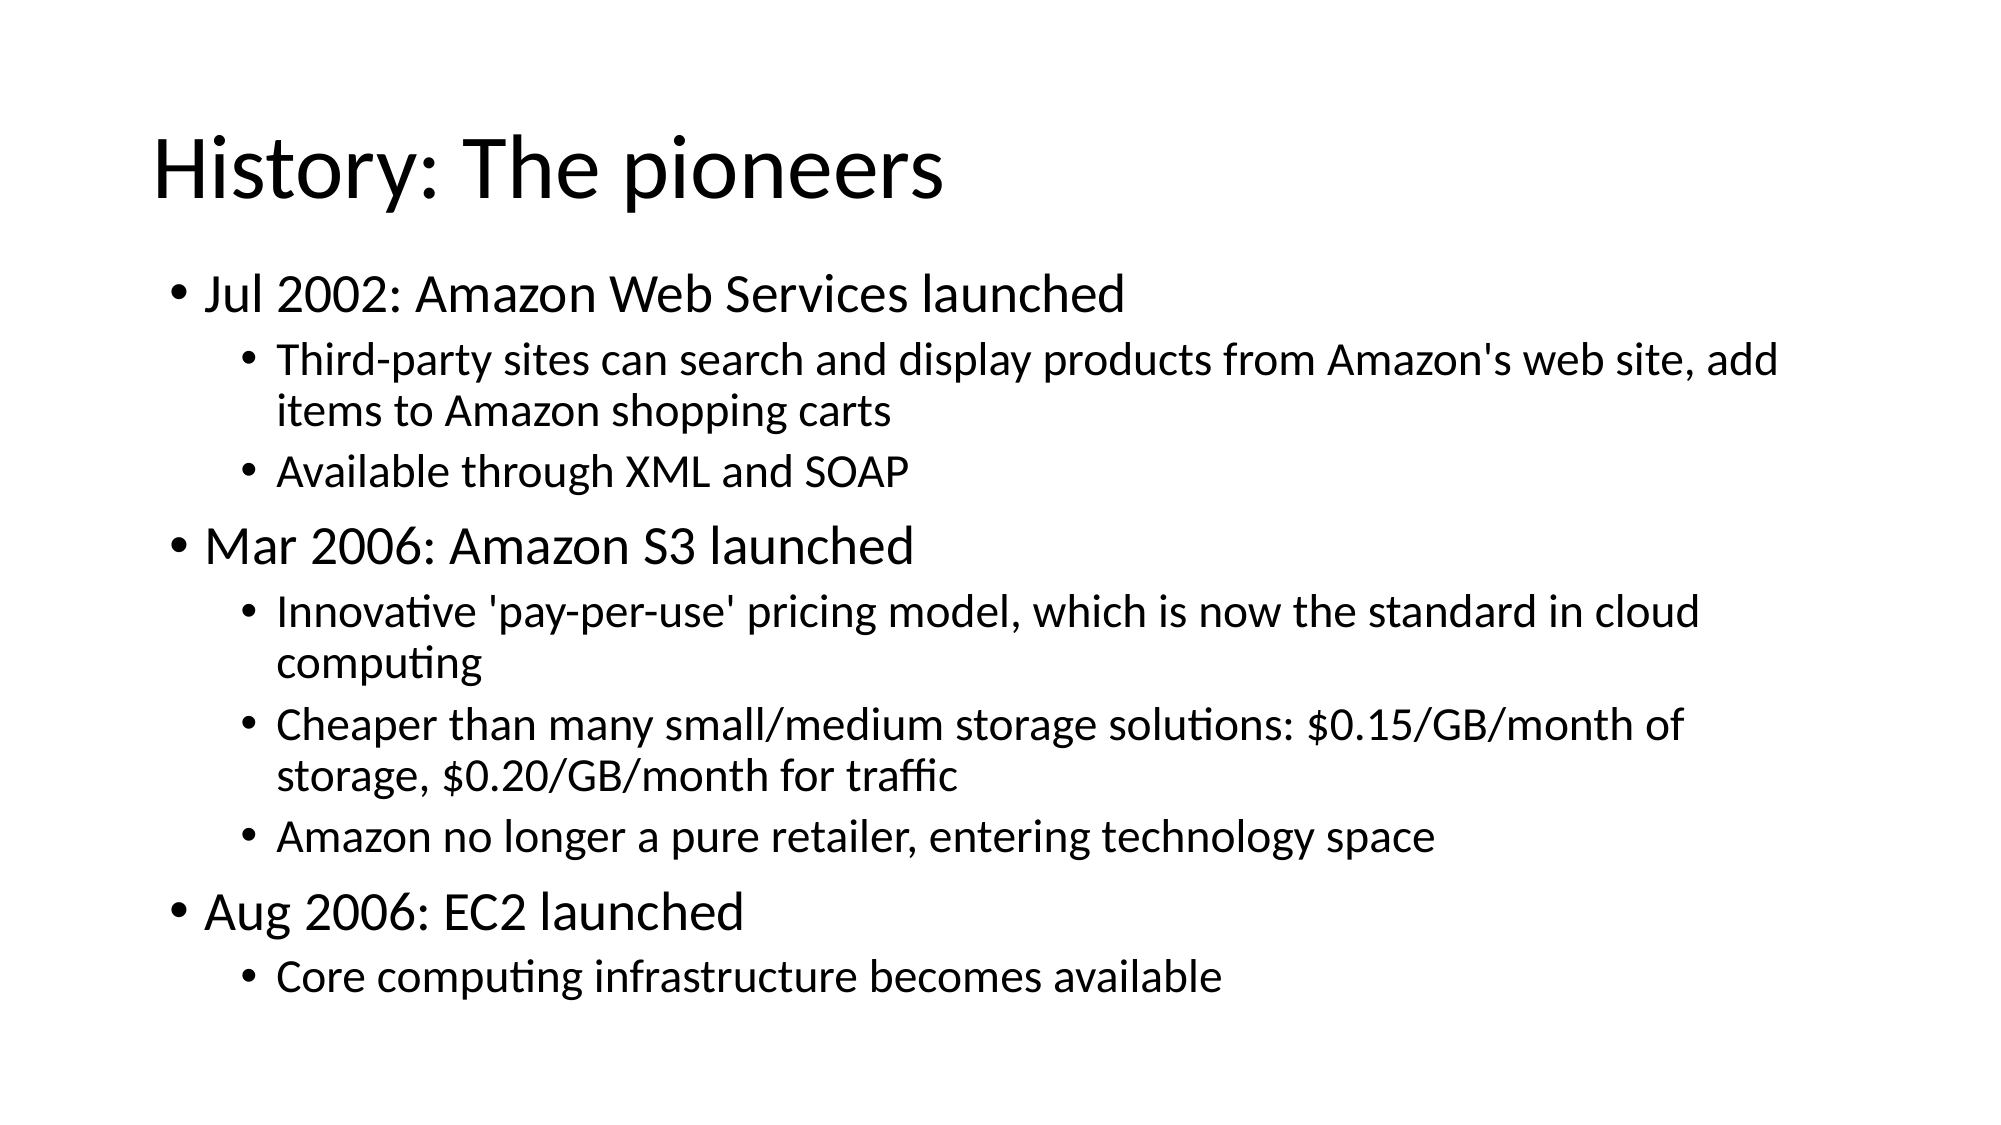

# History: The pioneers
Jul 2002: Amazon Web Services launched
Third-party sites can search and display products from Amazon's web site, add items to Amazon shopping carts
Available through XML and SOAP
Mar 2006: Amazon S3 launched
Innovative 'pay-per-use' pricing model, which is now the standard in cloud computing
Cheaper than many small/medium storage solutions: $0.15/GB/month of storage, $0.20/GB/month for traffic
Amazon no longer a pure retailer, entering technology space
Aug 2006: EC2 launched
Core computing infrastructure becomes available